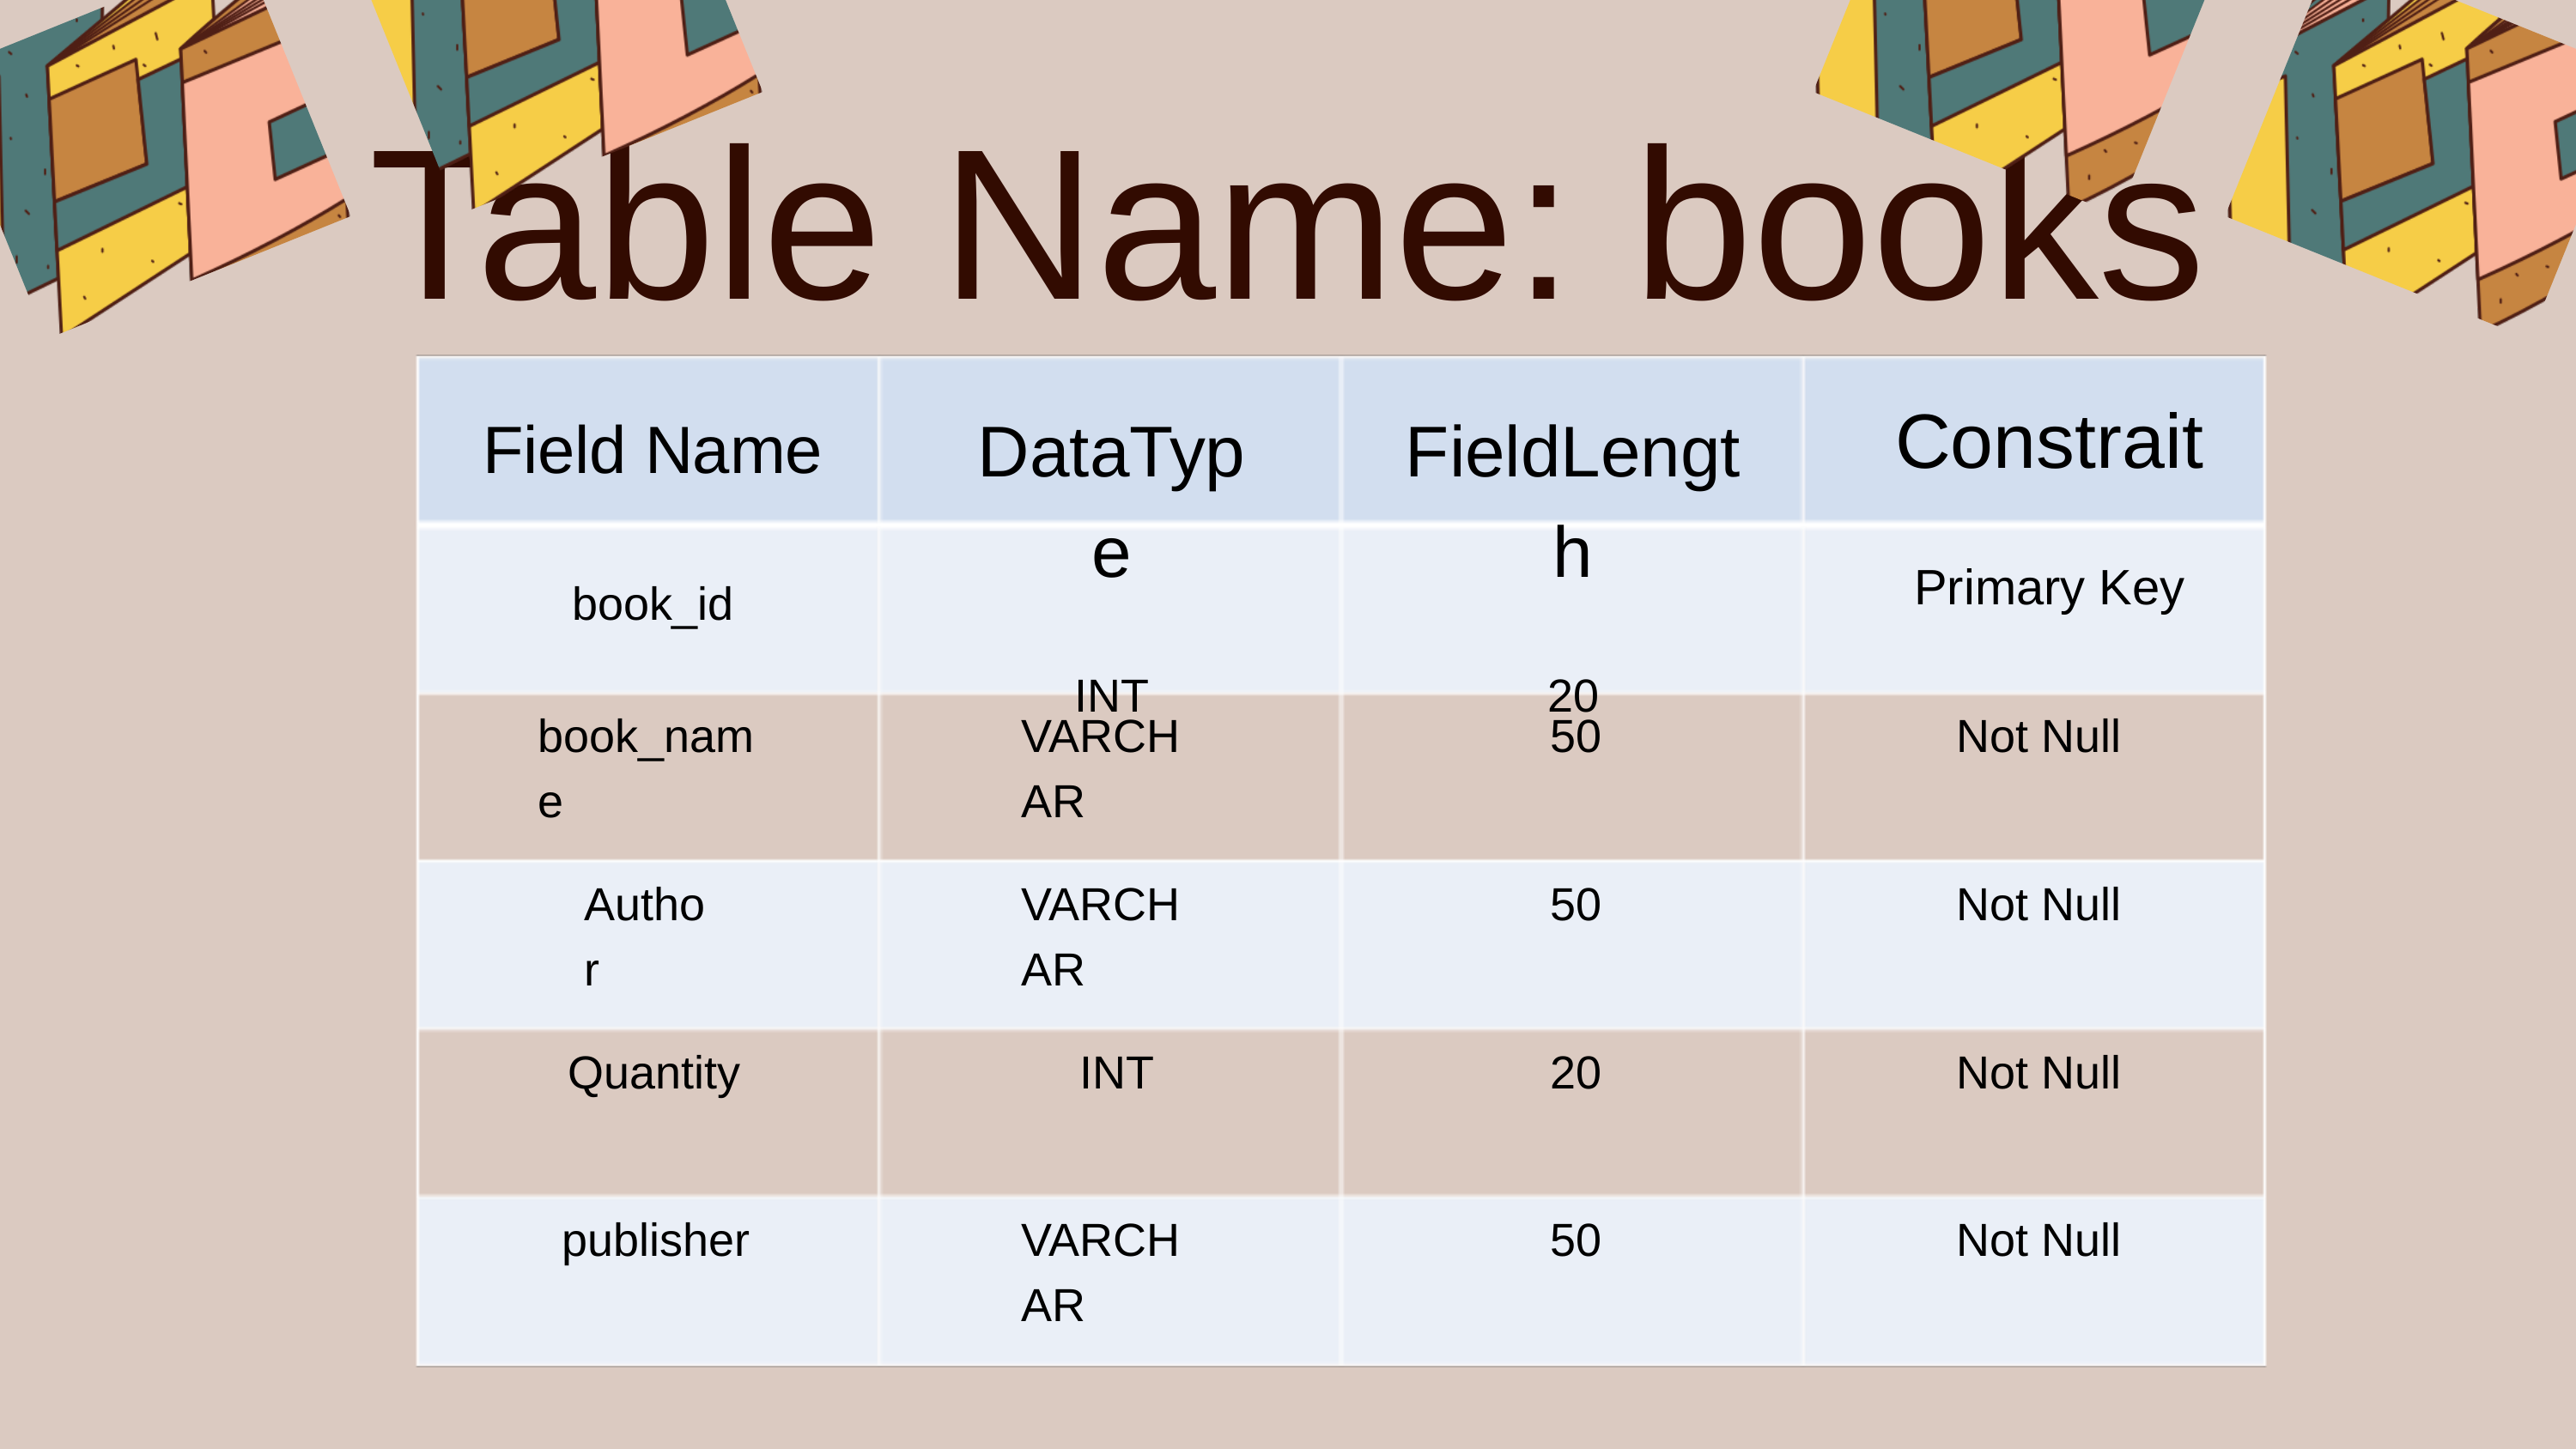

Table Name: books

DataType

INT
FieldLength

20
Field Name

book_id
Constrait

Primary Key
book_name
VARCHAR
50
Not Null
Author
VARCHAR
50
Not Null
Quantity
INT
20
Not Null
publisher
VARCHAR
50
Not Null